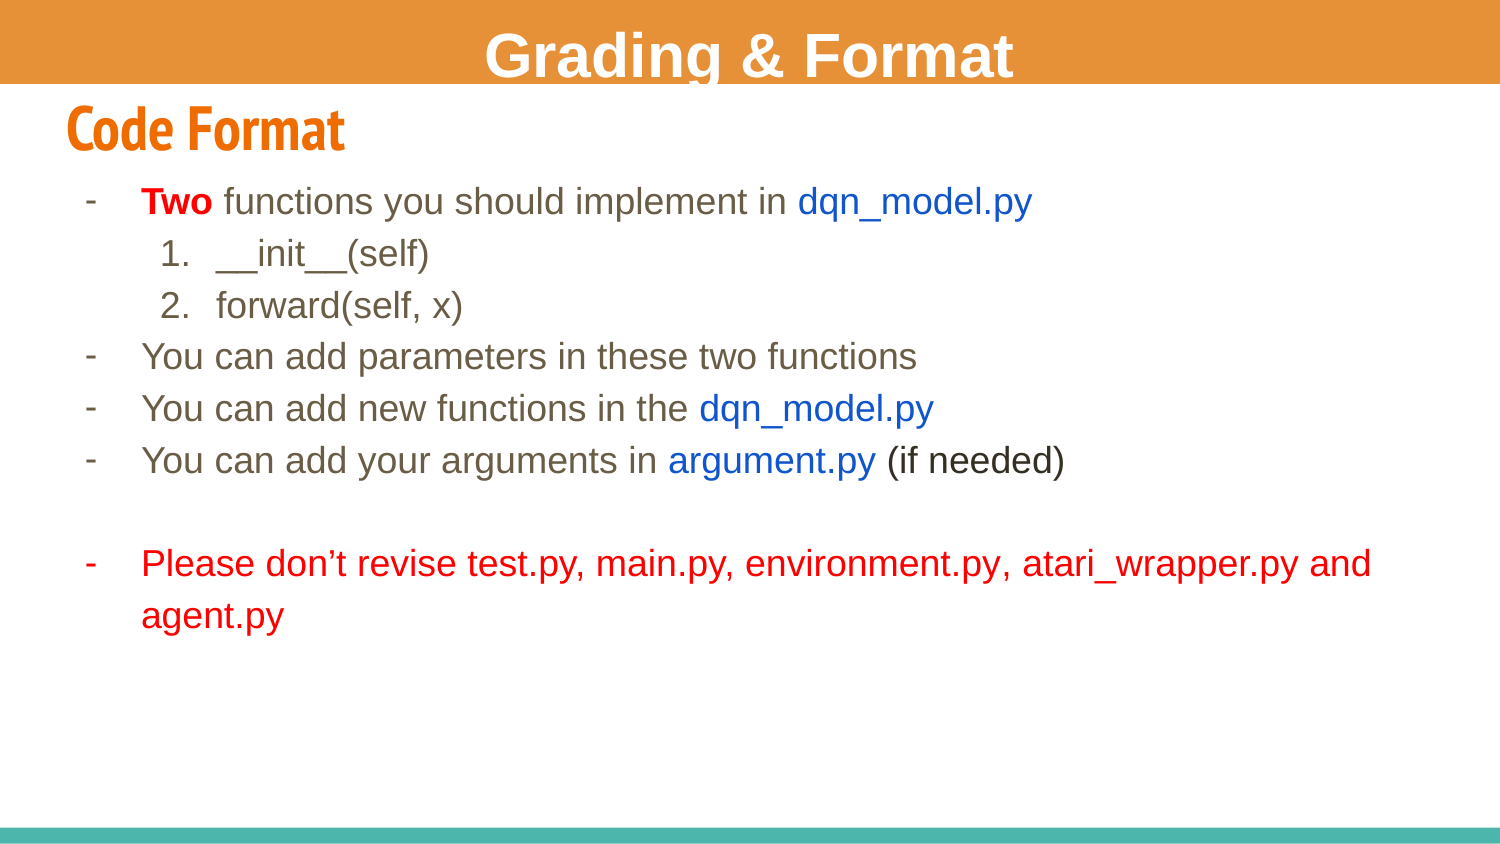

Grading & Format
# Code Format
Two functions you should implement in dqn_model.py
__init__(self)
forward(self, x)
You can add parameters in these two functions
You can add new functions in the dqn_model.py
You can add your arguments in argument.py (if needed)

Please don’t revise test.py, main.py, environment.py, atari_wrapper.py and agent.py